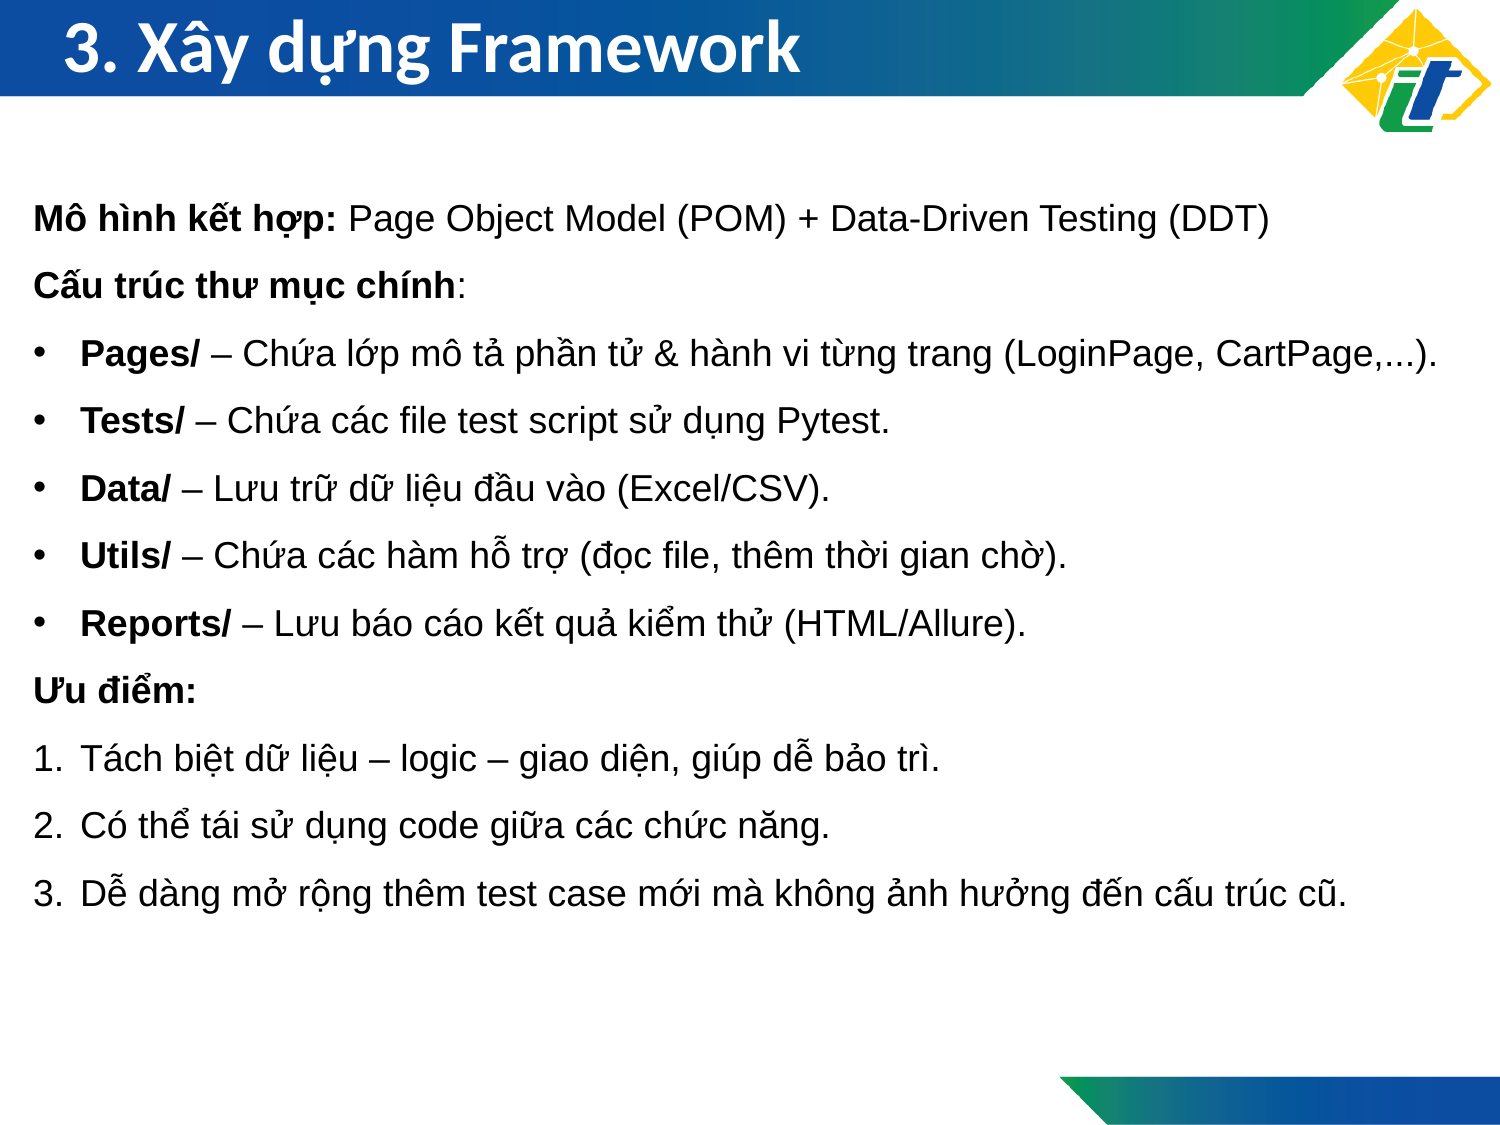

# 3. Xây dựng Framework
Mô hình kết hợp: Page Object Model (POM) + Data-Driven Testing (DDT)
Cấu trúc thư mục chính:
Pages/ – Chứa lớp mô tả phần tử & hành vi từng trang (LoginPage, CartPage,...).
Tests/ – Chứa các file test script sử dụng Pytest.
Data/ – Lưu trữ dữ liệu đầu vào (Excel/CSV).
Utils/ – Chứa các hàm hỗ trợ (đọc file, thêm thời gian chờ).
Reports/ – Lưu báo cáo kết quả kiểm thử (HTML/Allure).
Ưu điểm:
Tách biệt dữ liệu – logic – giao diện, giúp dễ bảo trì.
Có thể tái sử dụng code giữa các chức năng.
Dễ dàng mở rộng thêm test case mới mà không ảnh hưởng đến cấu trúc cũ.